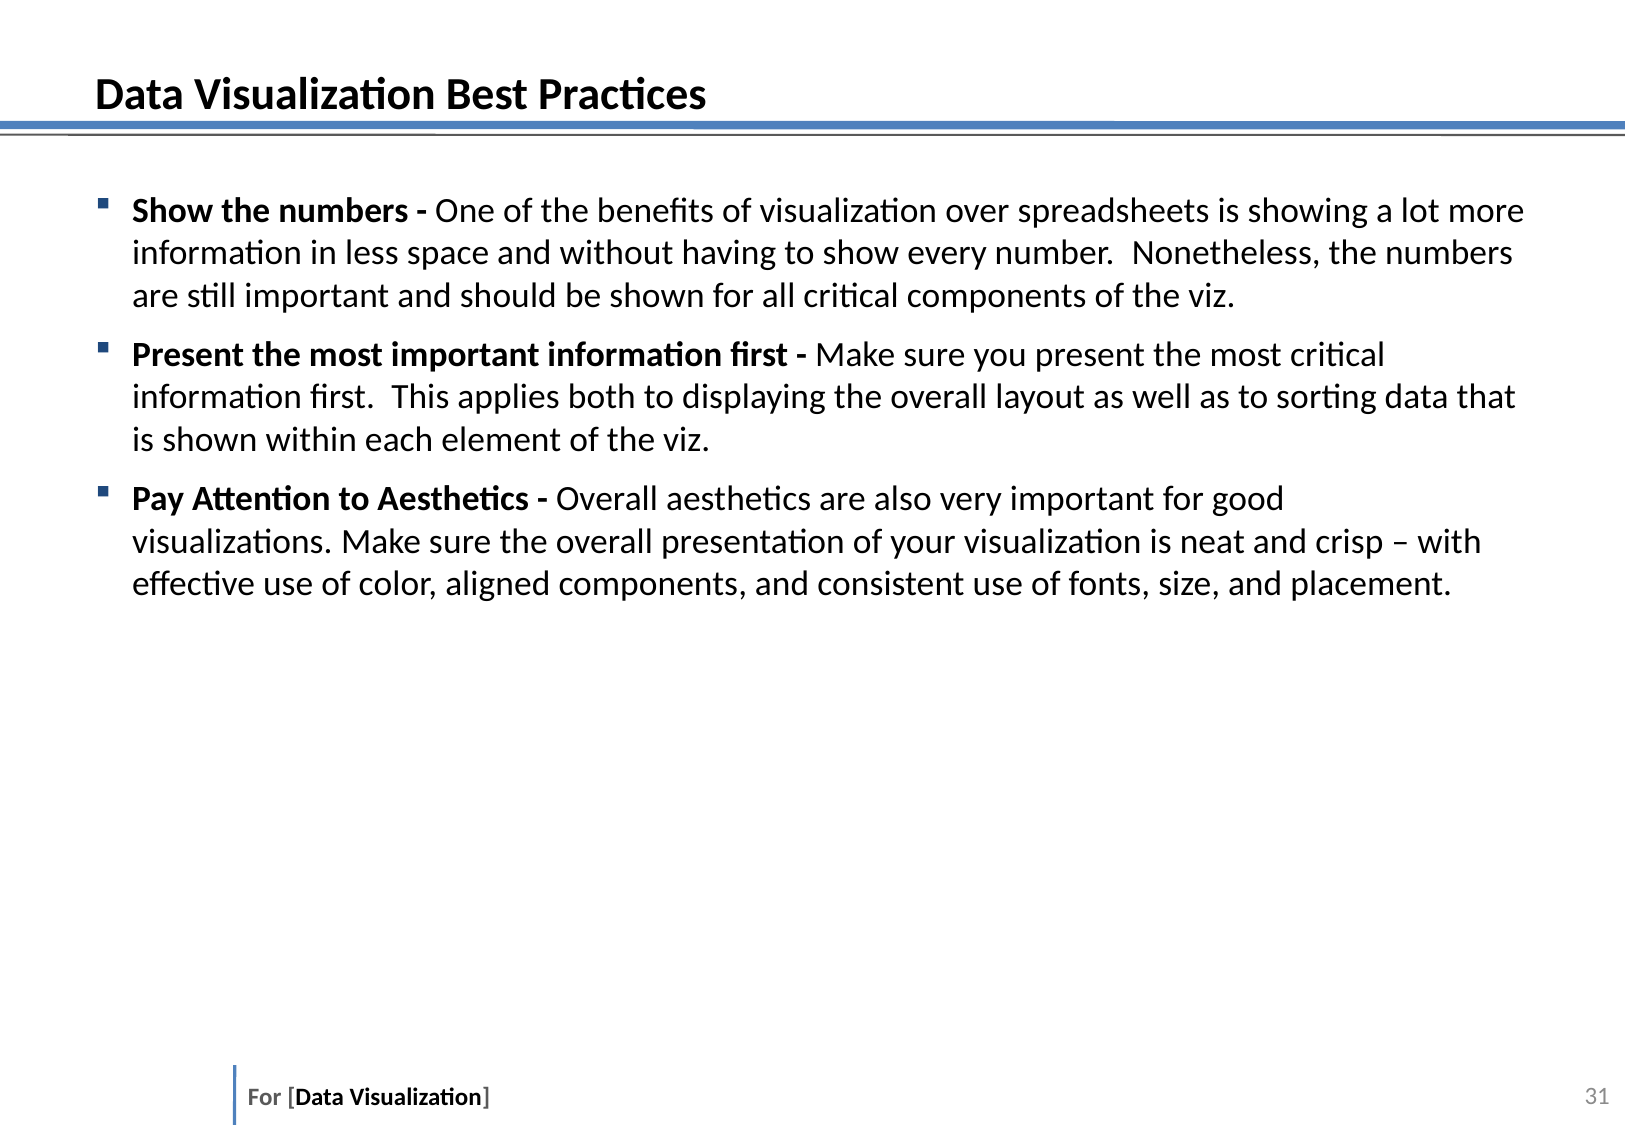

# Data Visualization Best Practices
Show the numbers - One of the benefits of visualization over spreadsheets is showing a lot more information in less space and without having to show every number.  Nonetheless, the numbers are still important and should be shown for all critical components of the viz.
Present the most important information first - Make sure you present the most critical information first.  This applies both to displaying the overall layout as well as to sorting data that is shown within each element of the viz.
Pay Attention to Aesthetics - Overall aesthetics are also very important for good visualizations. Make sure the overall presentation of your visualization is neat and crisp – with effective use of color, aligned components, and consistent use of fonts, size, and placement.
31